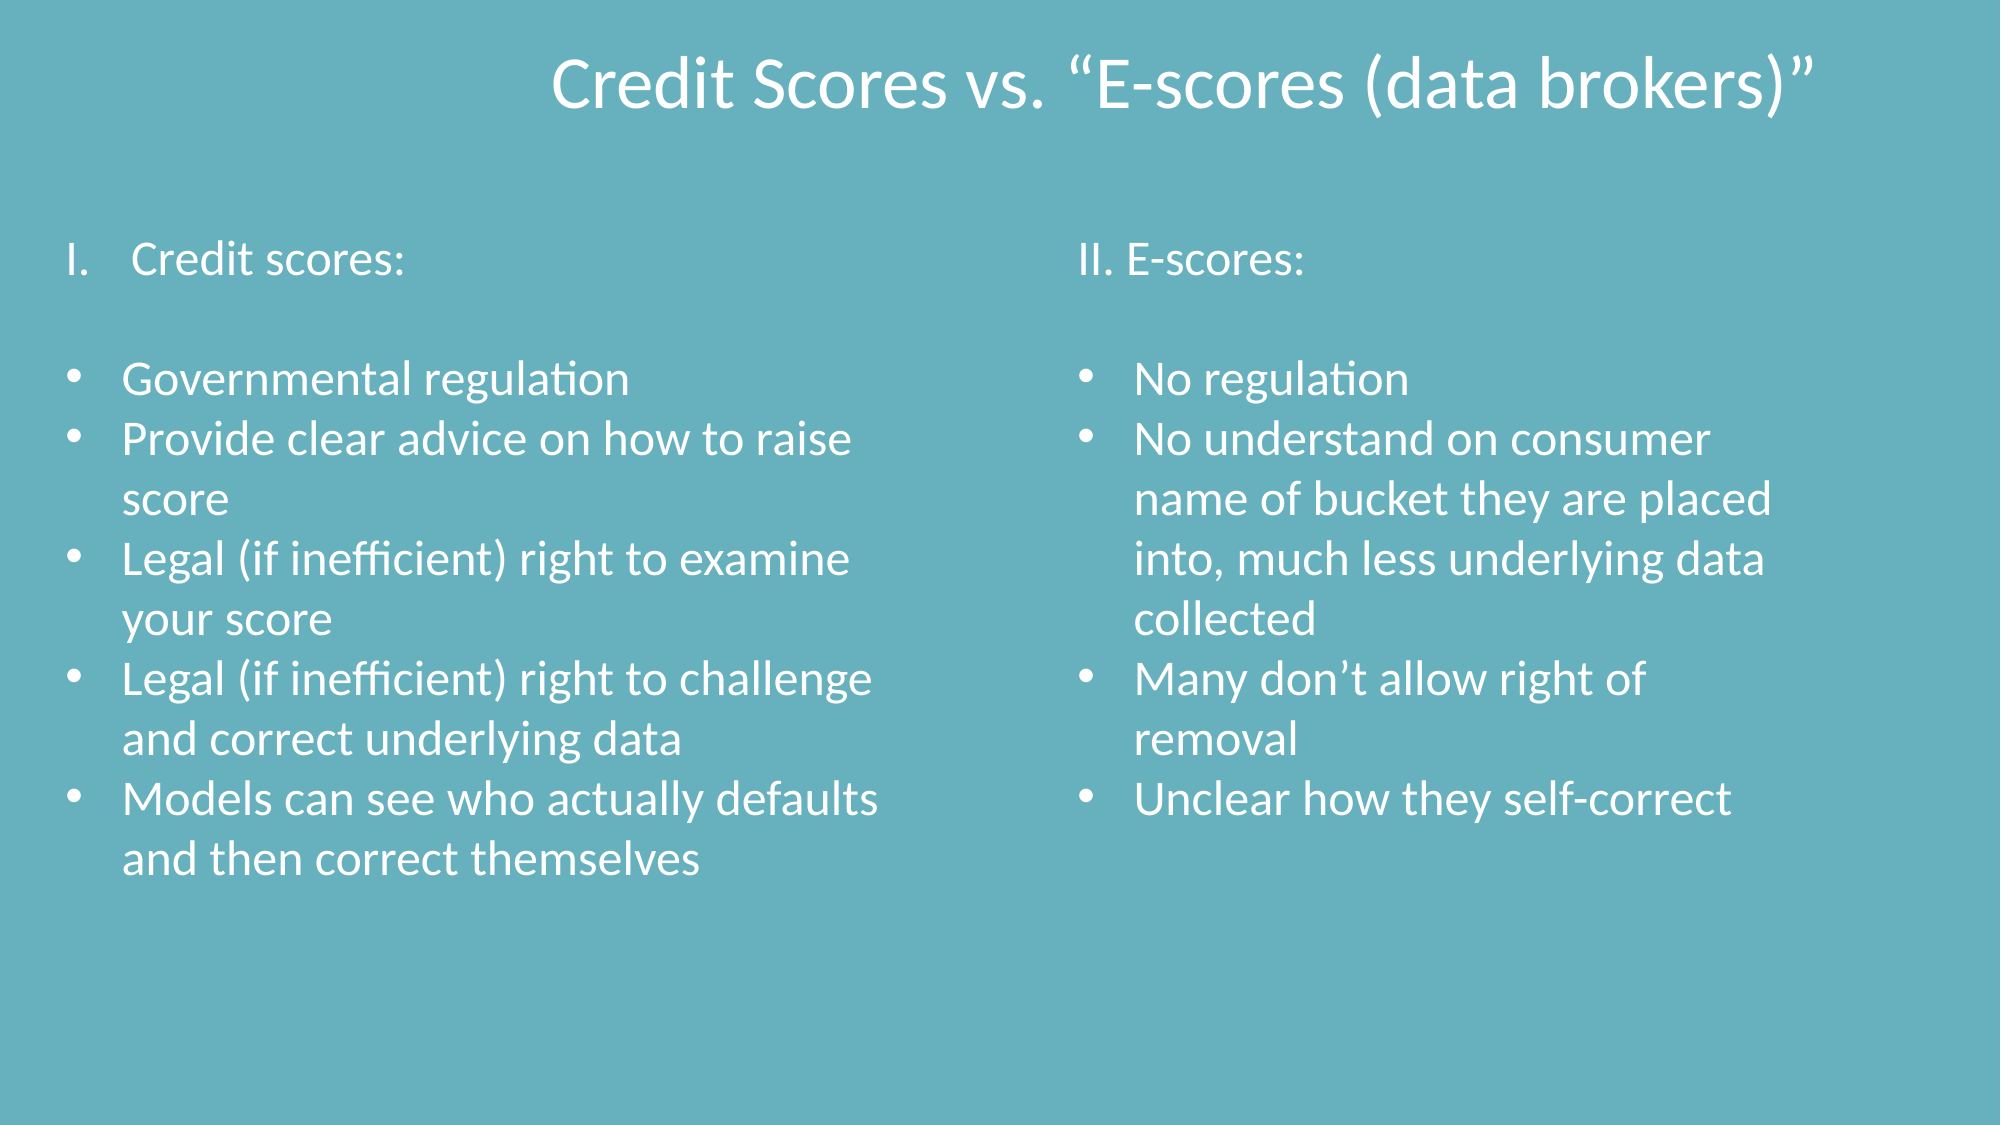

Credit Scores vs. “E-scores (data brokers)”
Credit scores:

Governmental regulation
Provide clear advice on how to raise score
Legal (if inefficient) right to examine your score
Legal (if inefficient) right to challenge and correct underlying data
Models can see who actually defaults and then correct themselves

II. E-scores:

No regulation
No understand on consumer name of bucket they are placed into, much less underlying data collected
Many don’t allow right of removal
Unclear how they self-correct